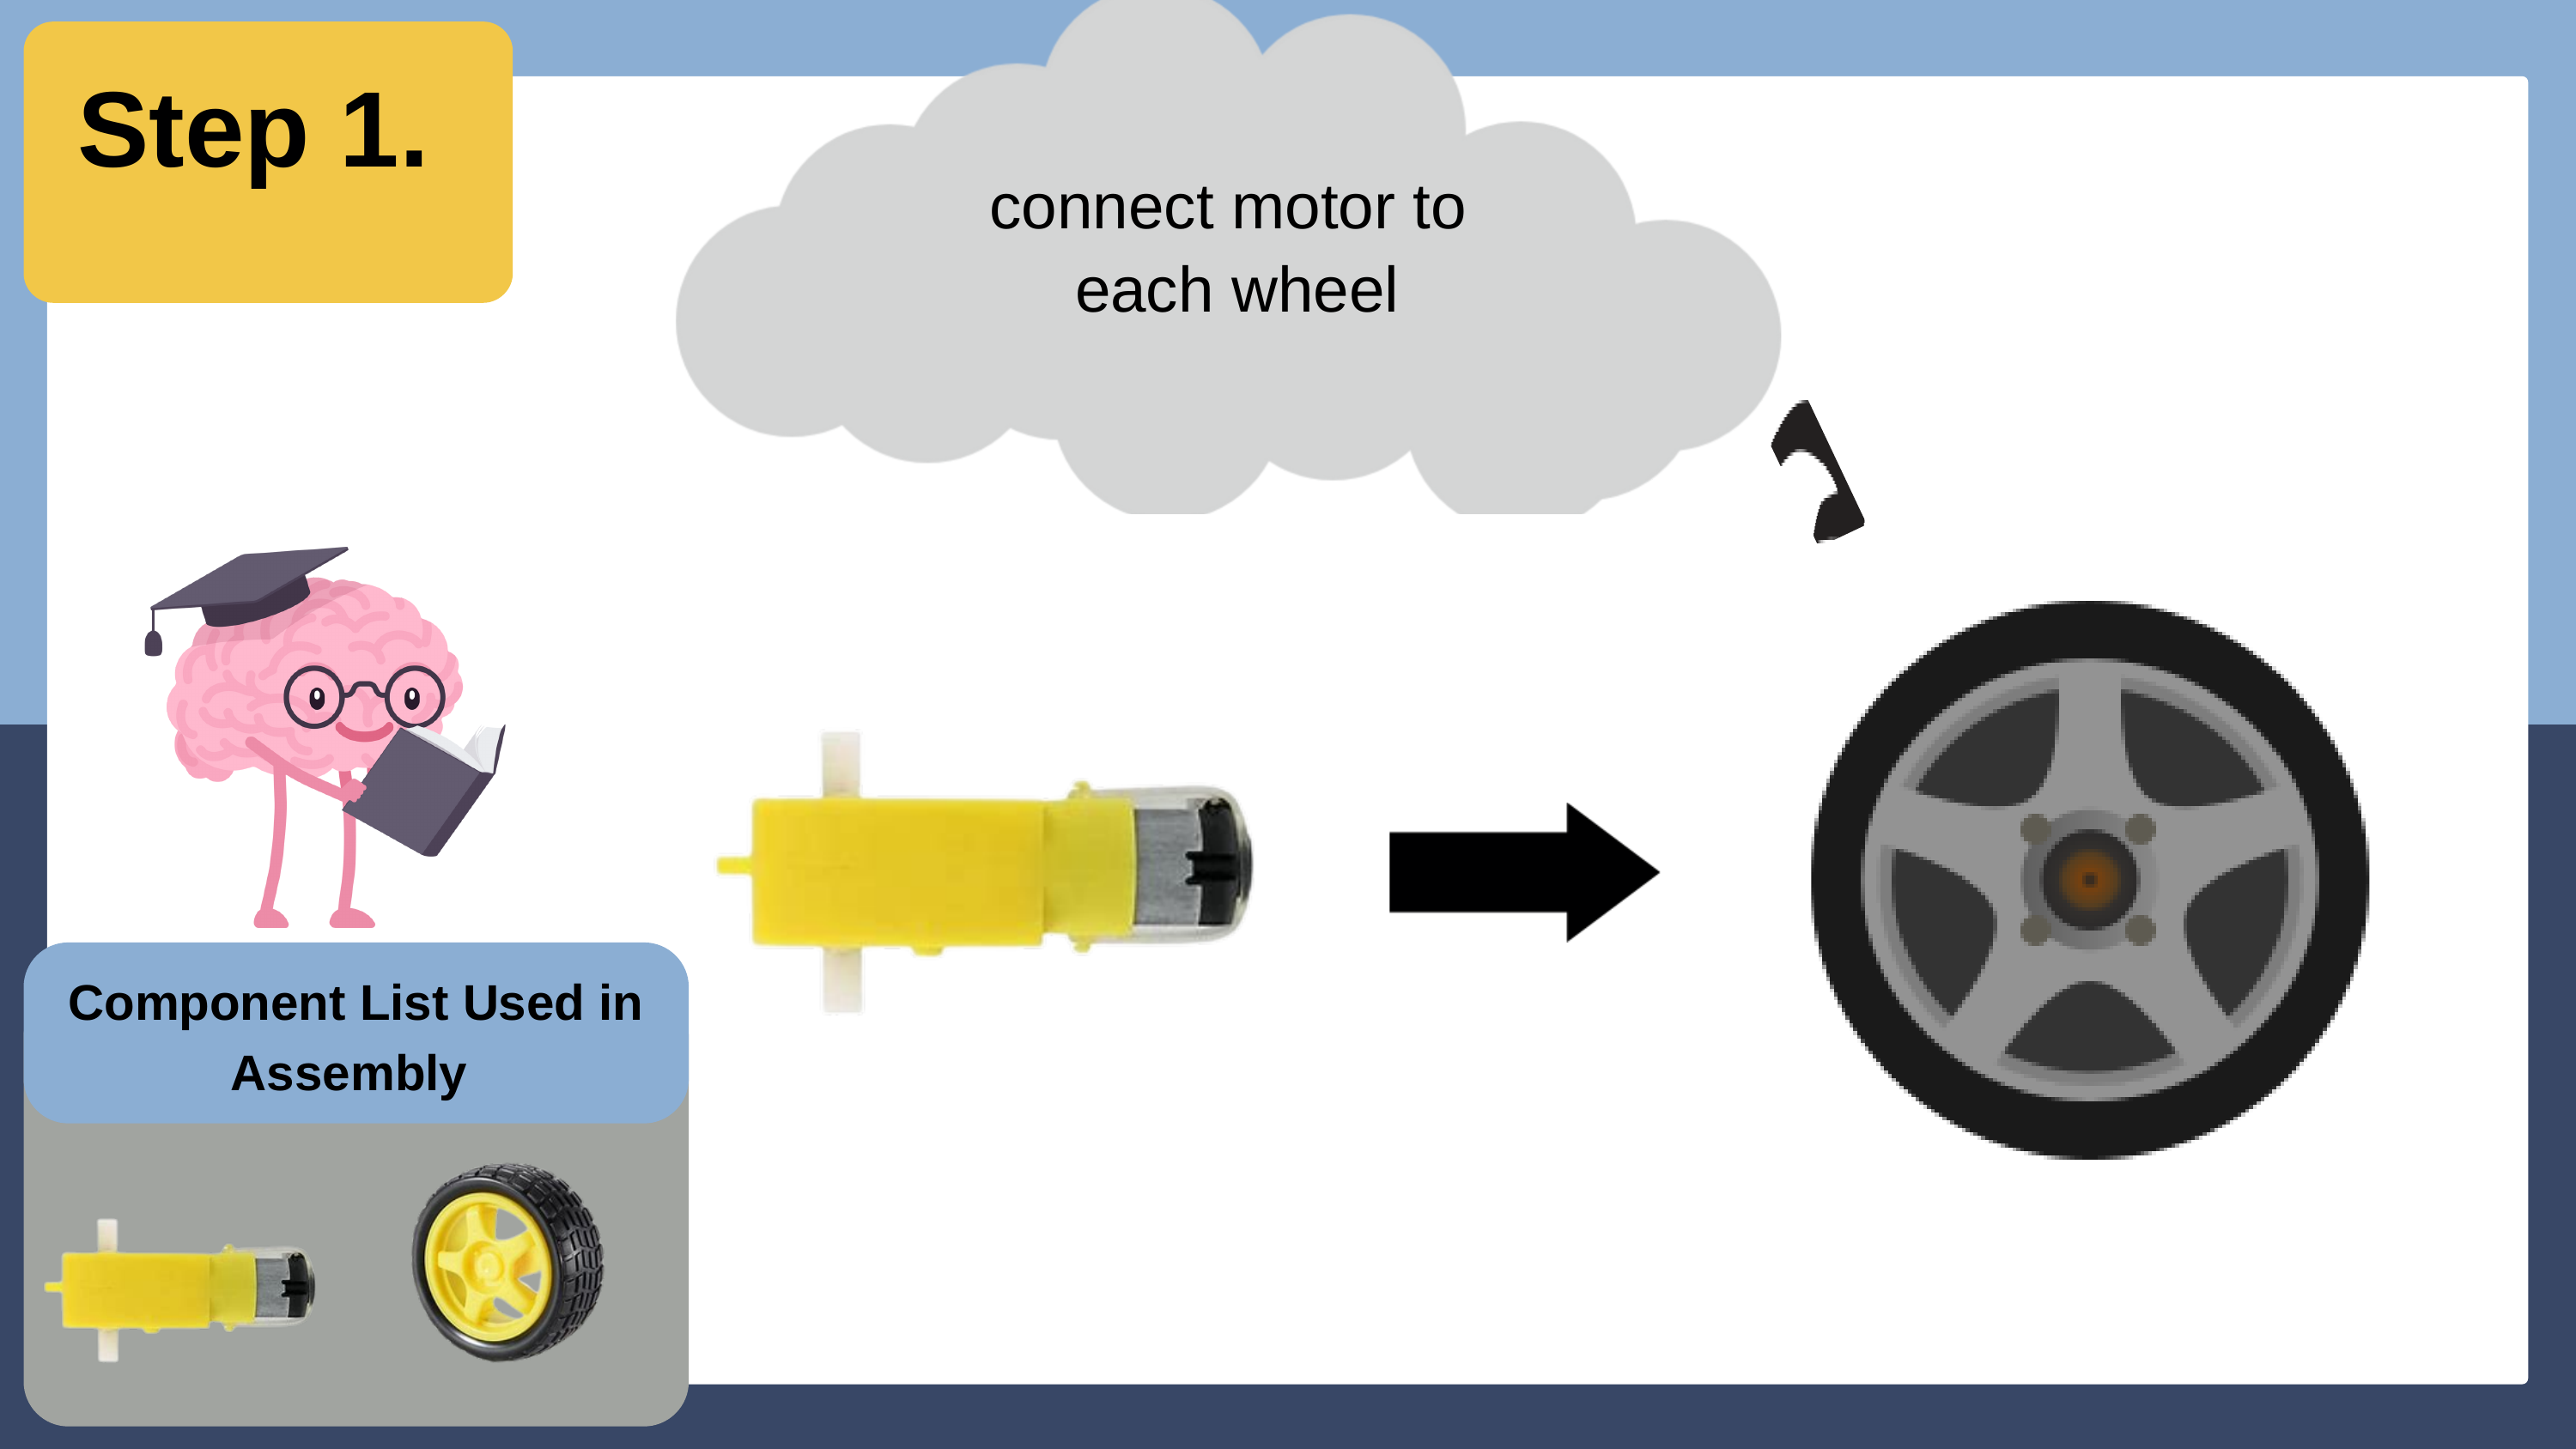

Step 1.

connect motor to
 each wheel

Component List Used in Assembly